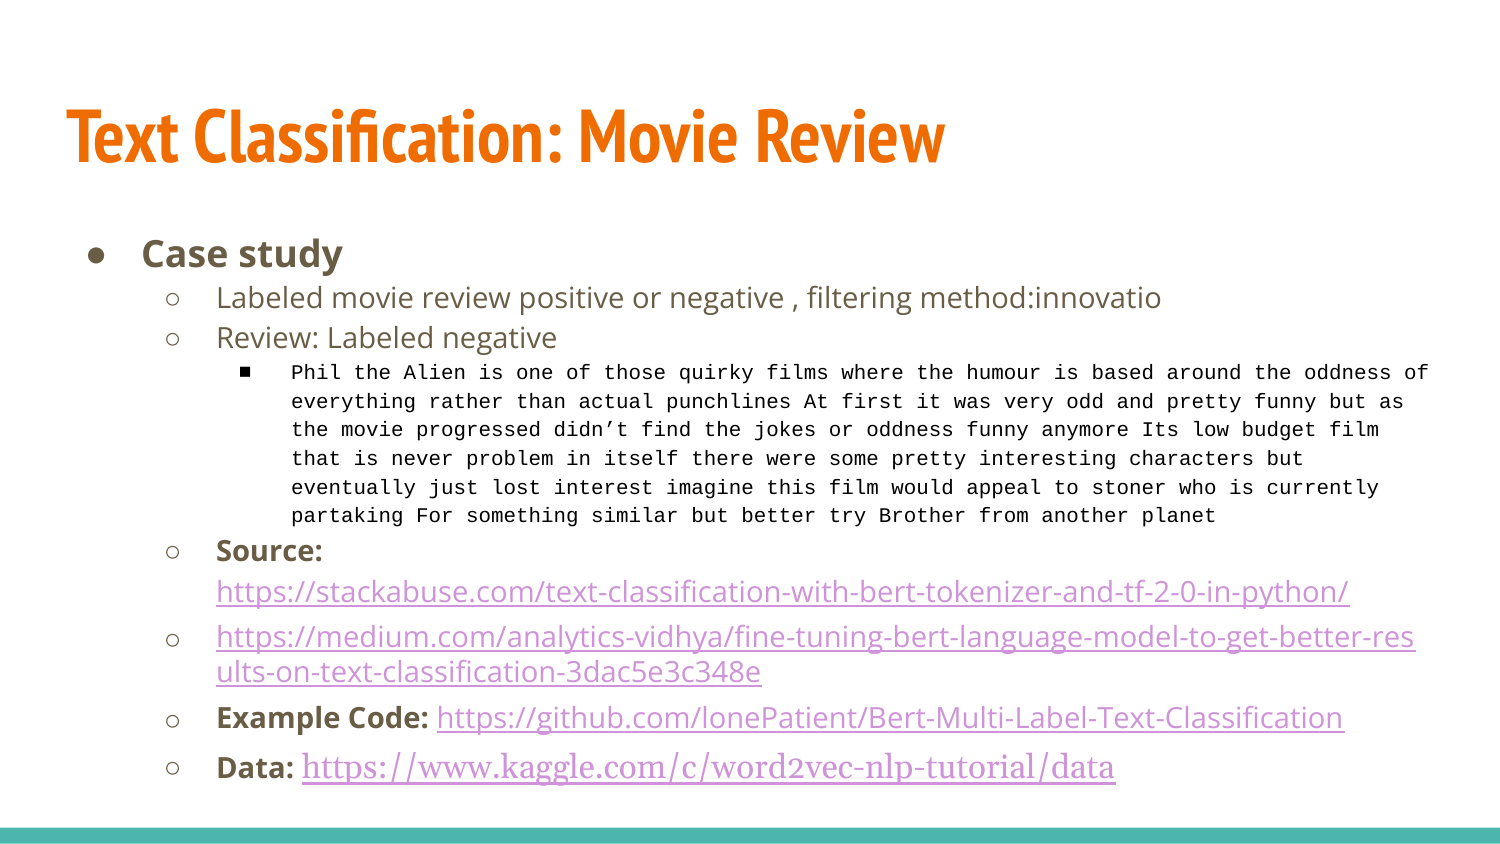

# Text Classification: Movie Review
Case study
Labeled movie review positive or negative , filtering method:innovatio
Review: Labeled negative
Phil the Alien is one of those quirky films where the humour is based around the oddness of everything rather than actual punchlines At first it was very odd and pretty funny but as the movie progressed didn’t find the jokes or oddness funny anymore Its low budget film that is never problem in itself there were some pretty interesting characters but eventually just lost interest imagine this film would appeal to stoner who is currently partaking For something similar but better try Brother from another planet
Source: https://stackabuse.com/text-classification-with-bert-tokenizer-and-tf-2-0-in-python/
https://medium.com/analytics-vidhya/fine-tuning-bert-language-model-to-get-better-results-on-text-classification-3dac5e3c348e
Example Code: https://github.com/lonePatient/Bert-Multi-Label-Text-Classification
Data: https://www.kaggle.com/c/word2vec-nlp-tutorial/data